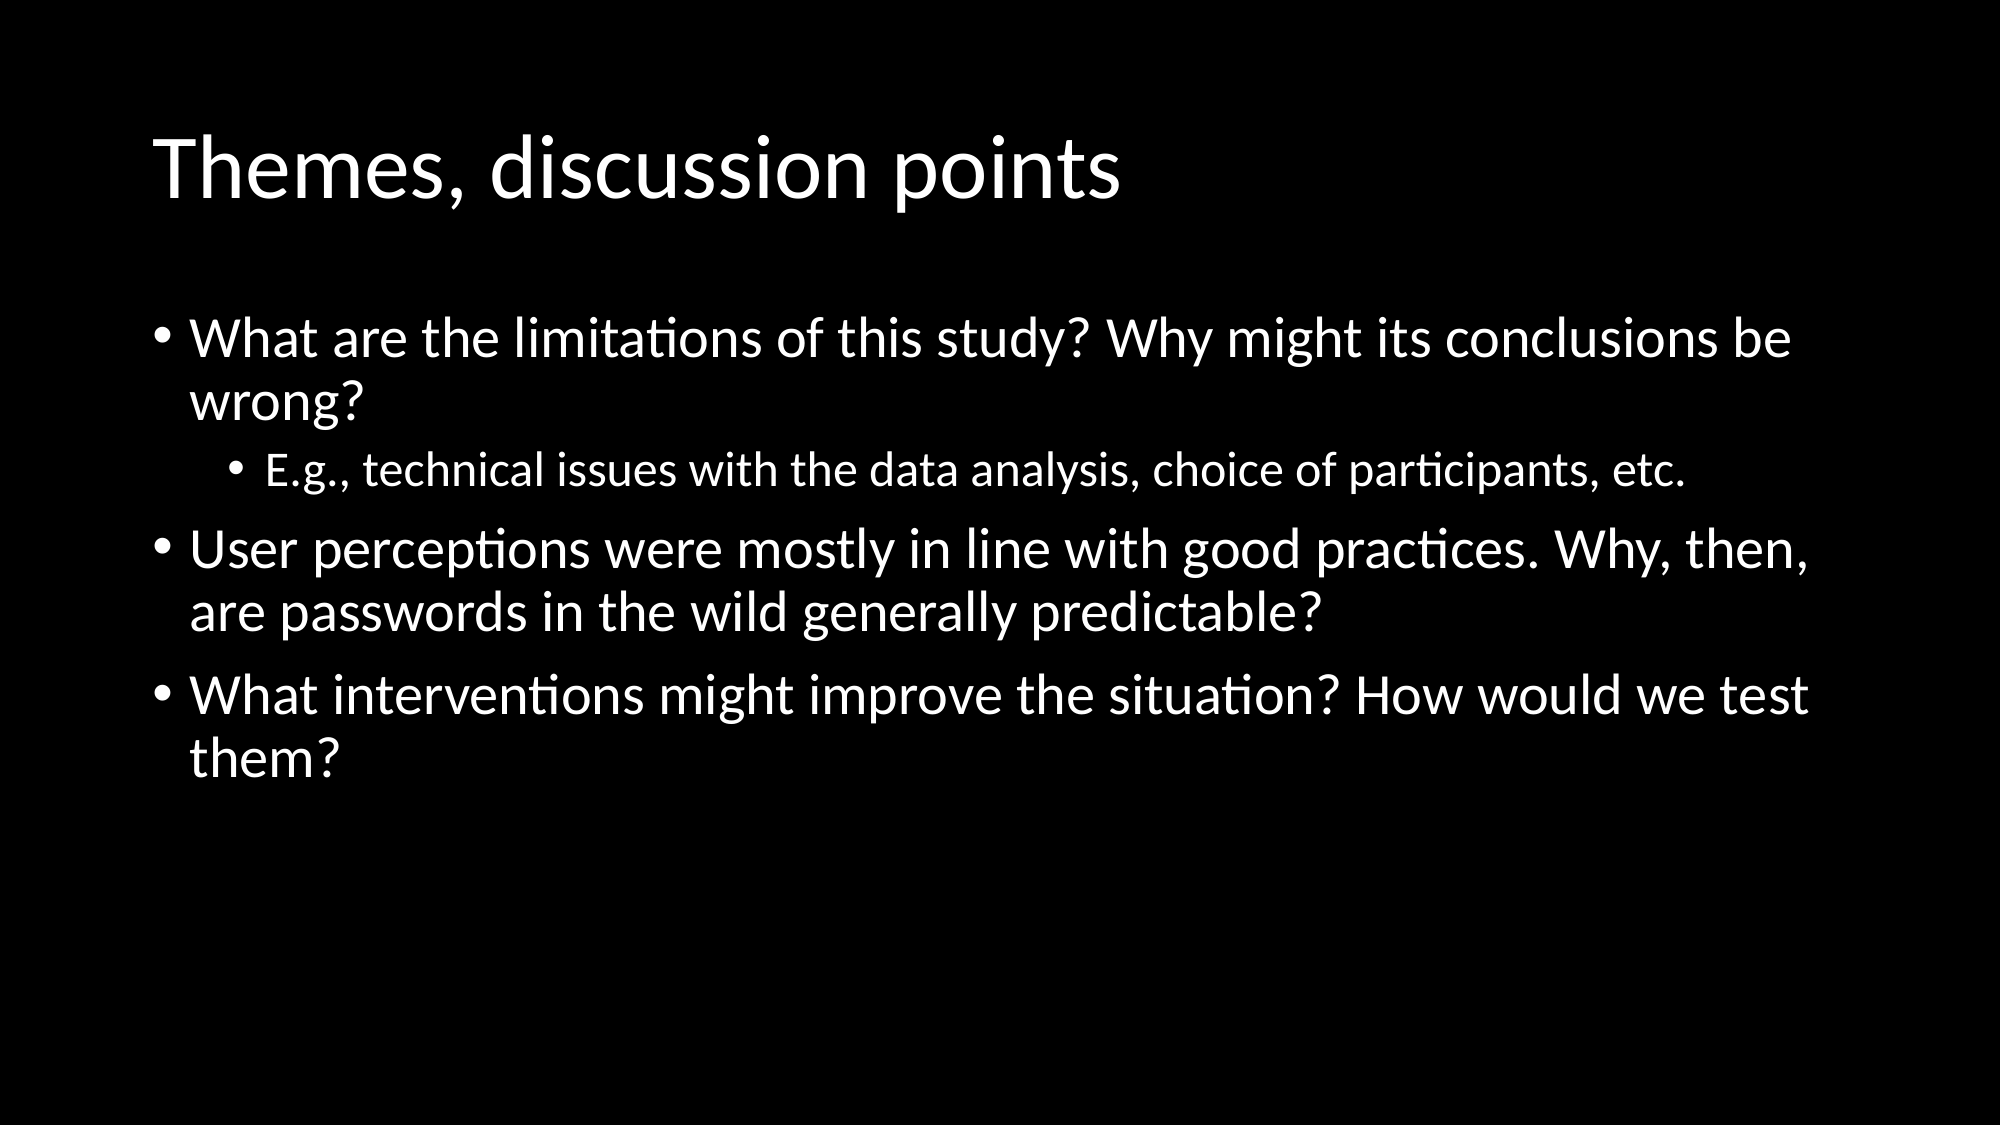

# Themes, discussion points
What are the limitations of this study? Why might its conclusions be wrong?
E.g., technical issues with the data analysis, choice of participants, etc.
User perceptions were mostly in line with good practices. Why, then, are passwords in the wild generally predictable?
What interventions might improve the situation? How would we test them?